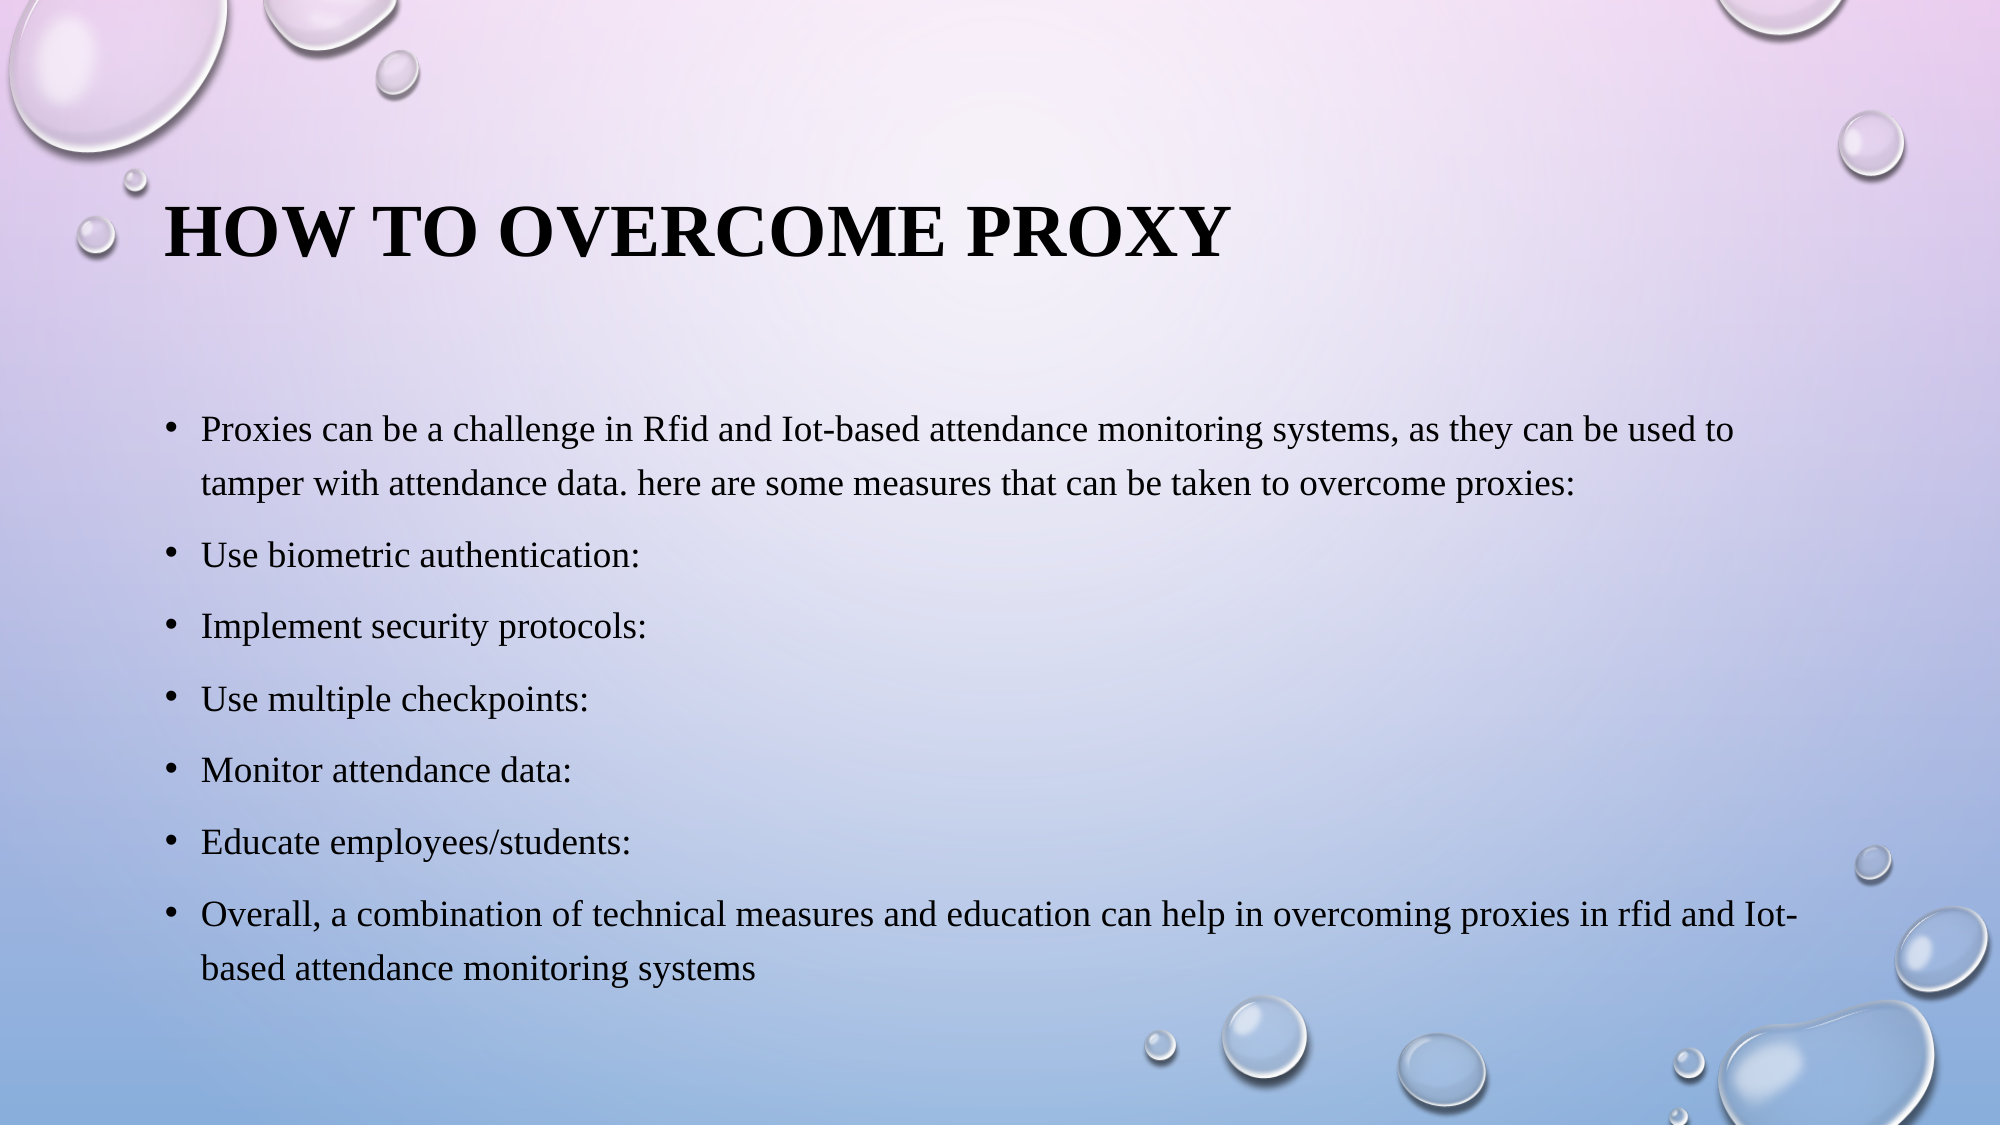

# How to overcome proxy
Proxies can be a challenge in Rfid and Iot-based attendance monitoring systems, as they can be used to tamper with attendance data. here are some measures that can be taken to overcome proxies:
Use biometric authentication:
Implement security protocols:
Use multiple checkpoints:
Monitor attendance data:
Educate employees/students:
Overall, a combination of technical measures and education can help in overcoming proxies in rfid and Iot-based attendance monitoring systems